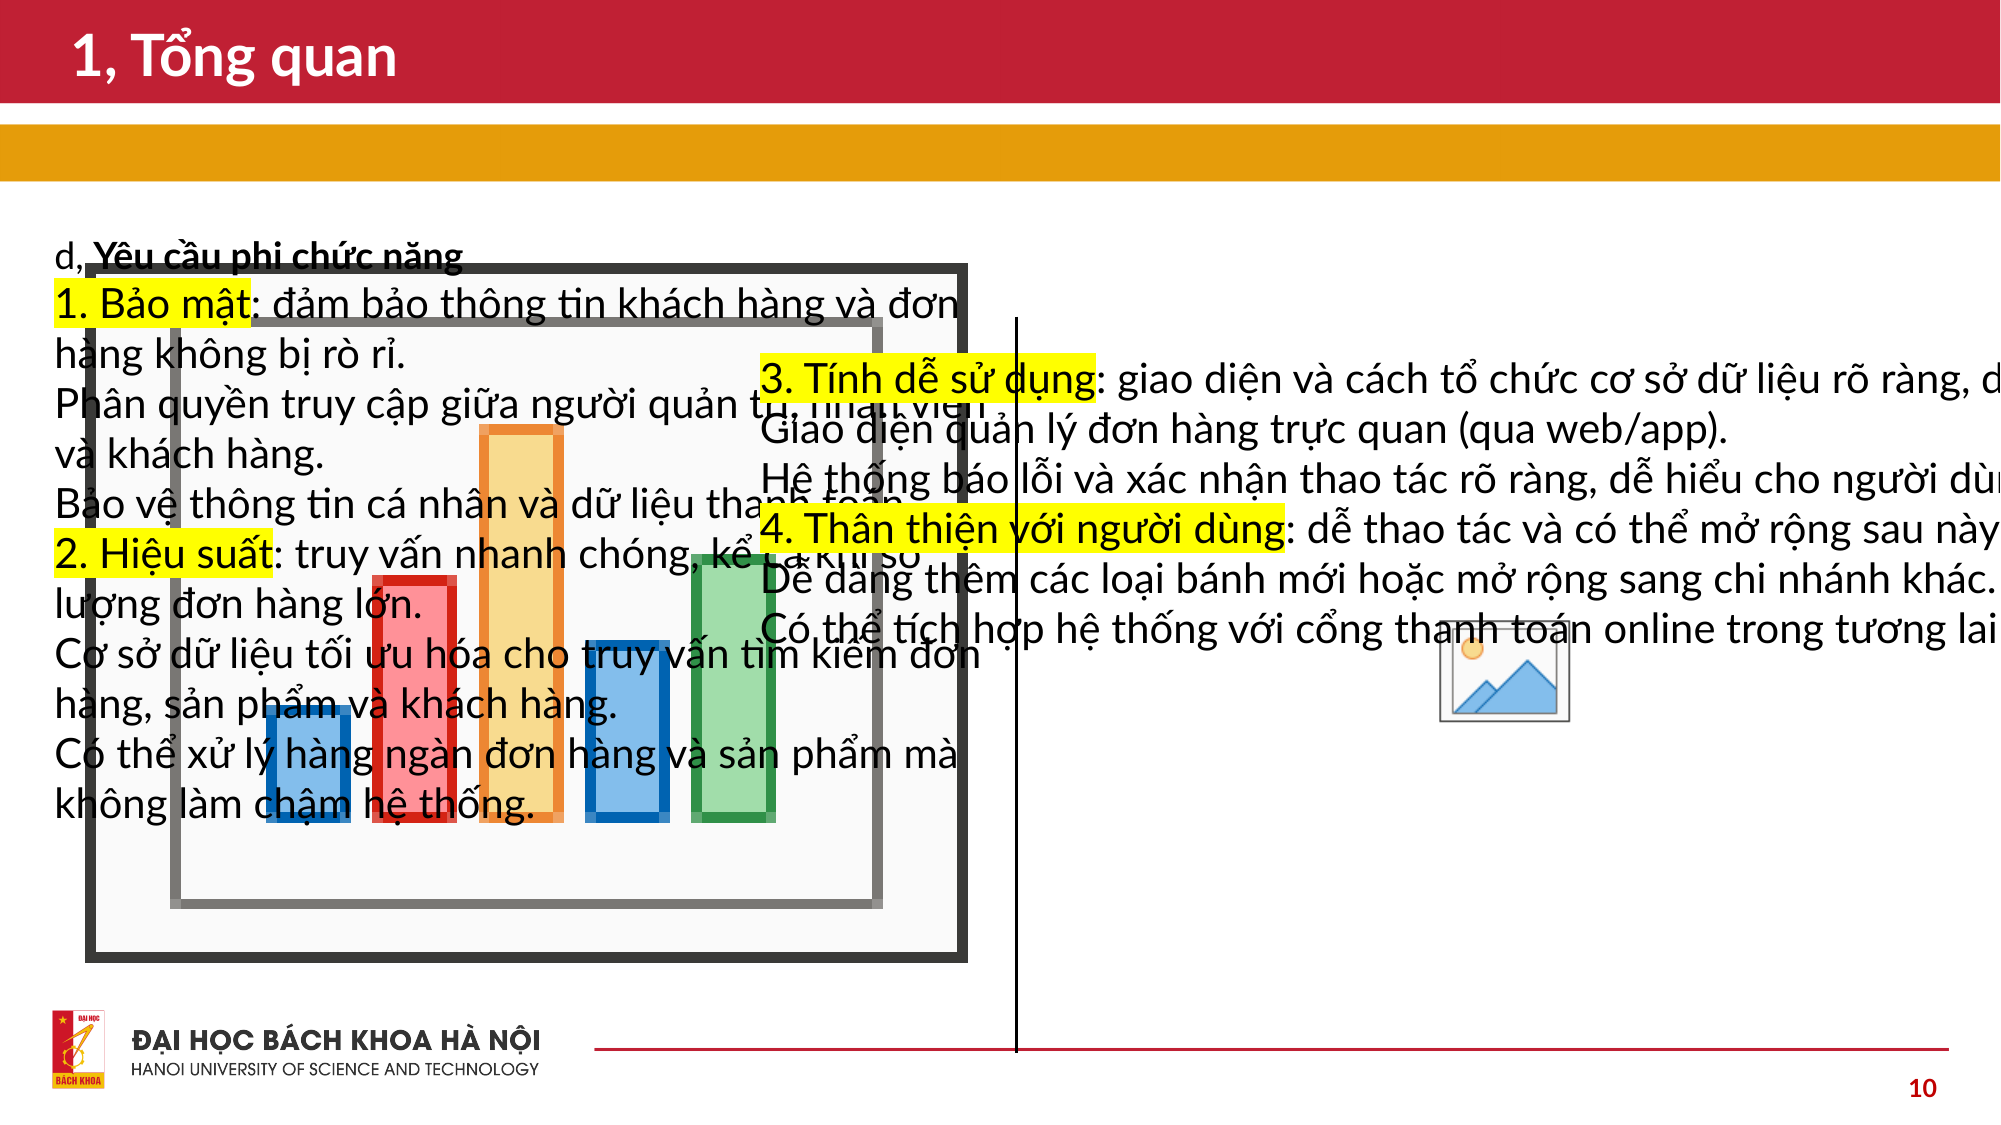

# 1, Tổng quan
d, Yêu cầu phi chức năng
1. Bảo mật: đảm bảo thông tin khách hàng và đơn hàng không bị rò rỉ.
Phân quyền truy cập giữa người quản trị, nhân viên và khách hàng.
Bảo vệ thông tin cá nhân và dữ liệu thanh toán.
2. Hiệu suất: truy vấn nhanh chóng, kể cả khi số lượng đơn hàng lớn.
Cơ sở dữ liệu tối ưu hóa cho truy vấn tìm kiếm đơn hàng, sản phẩm và khách hàng.
Có thể xử lý hàng ngàn đơn hàng và sản phẩm mà không làm chậm hệ thống.

3. Tính dễ sử dụng: giao diện và cách tổ chức cơ sở dữ liệu rõ ràng, dễ hiểu.
Giao diện quản lý đơn hàng trực quan (qua web/app).
Hệ thống báo lỗi và xác nhận thao tác rõ ràng, dễ hiểu cho người dùng phổ thông.
4. Thân thiện với người dùng: dễ thao tác và có thể mở rộng sau này.
Dễ dàng thêm các loại bánh mới hoặc mở rộng sang chi nhánh khác.
Có thể tích hợp hệ thống với cổng thanh toán online trong tương lai.

10